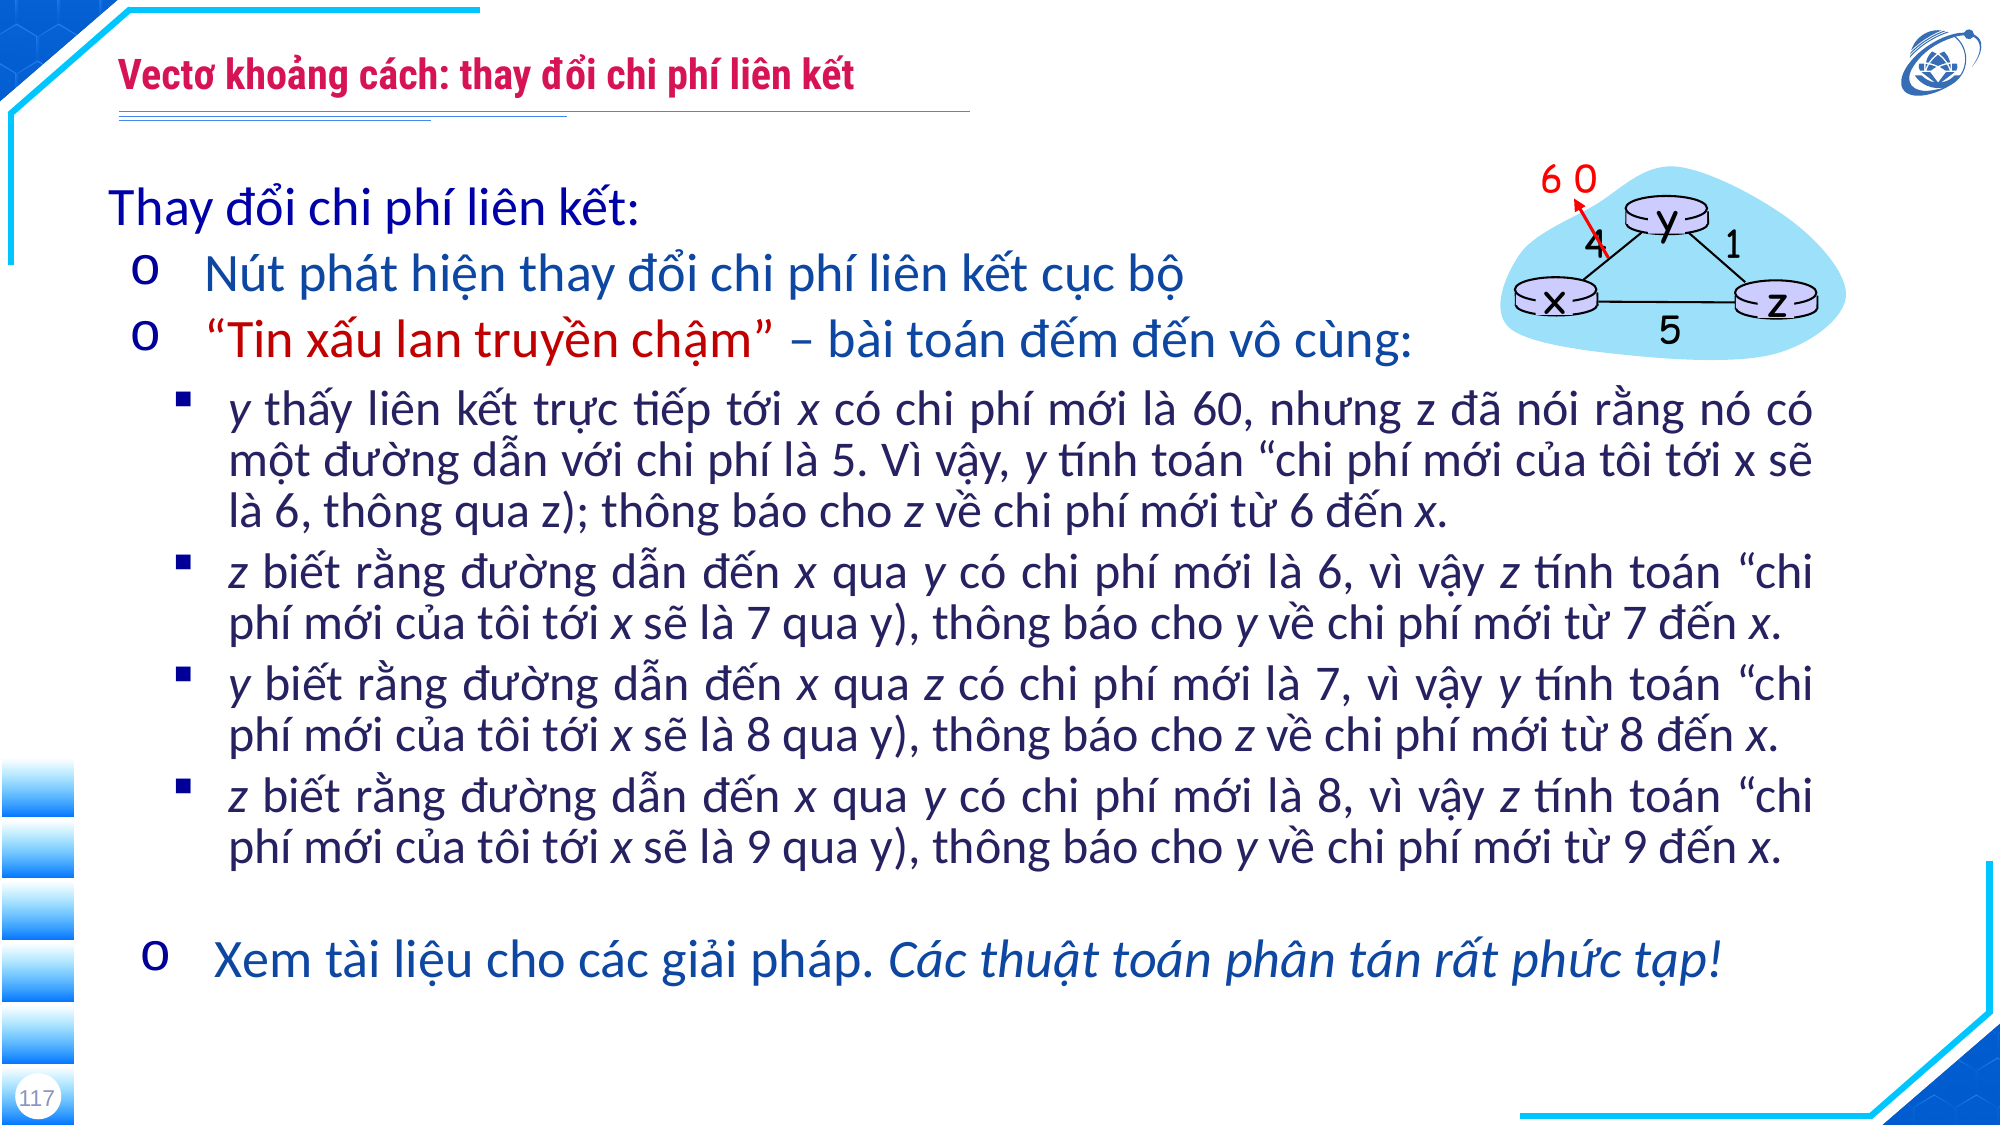

# Vectơ khoảng cách: thay đổi chi phí liên kết
6 0

y

4
1

x

z

5

Thay đổi chi phí liên kết:
Nút phát hiện thay đổi chi phí liên kết cục bộ
“Tin xấu lan truyền chậm” – bài toán đếm đến vô cùng:
y thấy liên kết trực tiếp tới x có chi phí mới là 60, nhưng z đã nói rằng nó có một đường dẫn với chi phí là 5. Vì vậy, y tính toán “chi phí mới của tôi tới x sẽ là 6, thông qua z); thông báo cho z về chi phí mới từ 6 đến x.
z biết rằng đường dẫn đến x qua y có chi phí mới là 6, vì vậy z tính toán “chi phí mới của tôi tới x sẽ là 7 qua y), thông báo cho y về chi phí mới từ 7 đến x.
y biết rằng đường dẫn đến x qua z có chi phí mới là 7, vì vậy y tính toán “chi phí mới của tôi tới x sẽ là 8 qua y), thông báo cho z về chi phí mới từ 8 đến x.
z biết rằng đường dẫn đến x qua y có chi phí mới là 8, vì vậy z tính toán “chi phí mới của tôi tới x sẽ là 9 qua y), thông báo cho y về chi phí mới từ 9 đến x.

Xem tài liệu cho các giải pháp. Các thuật toán phân tán rất phức tạp!
117